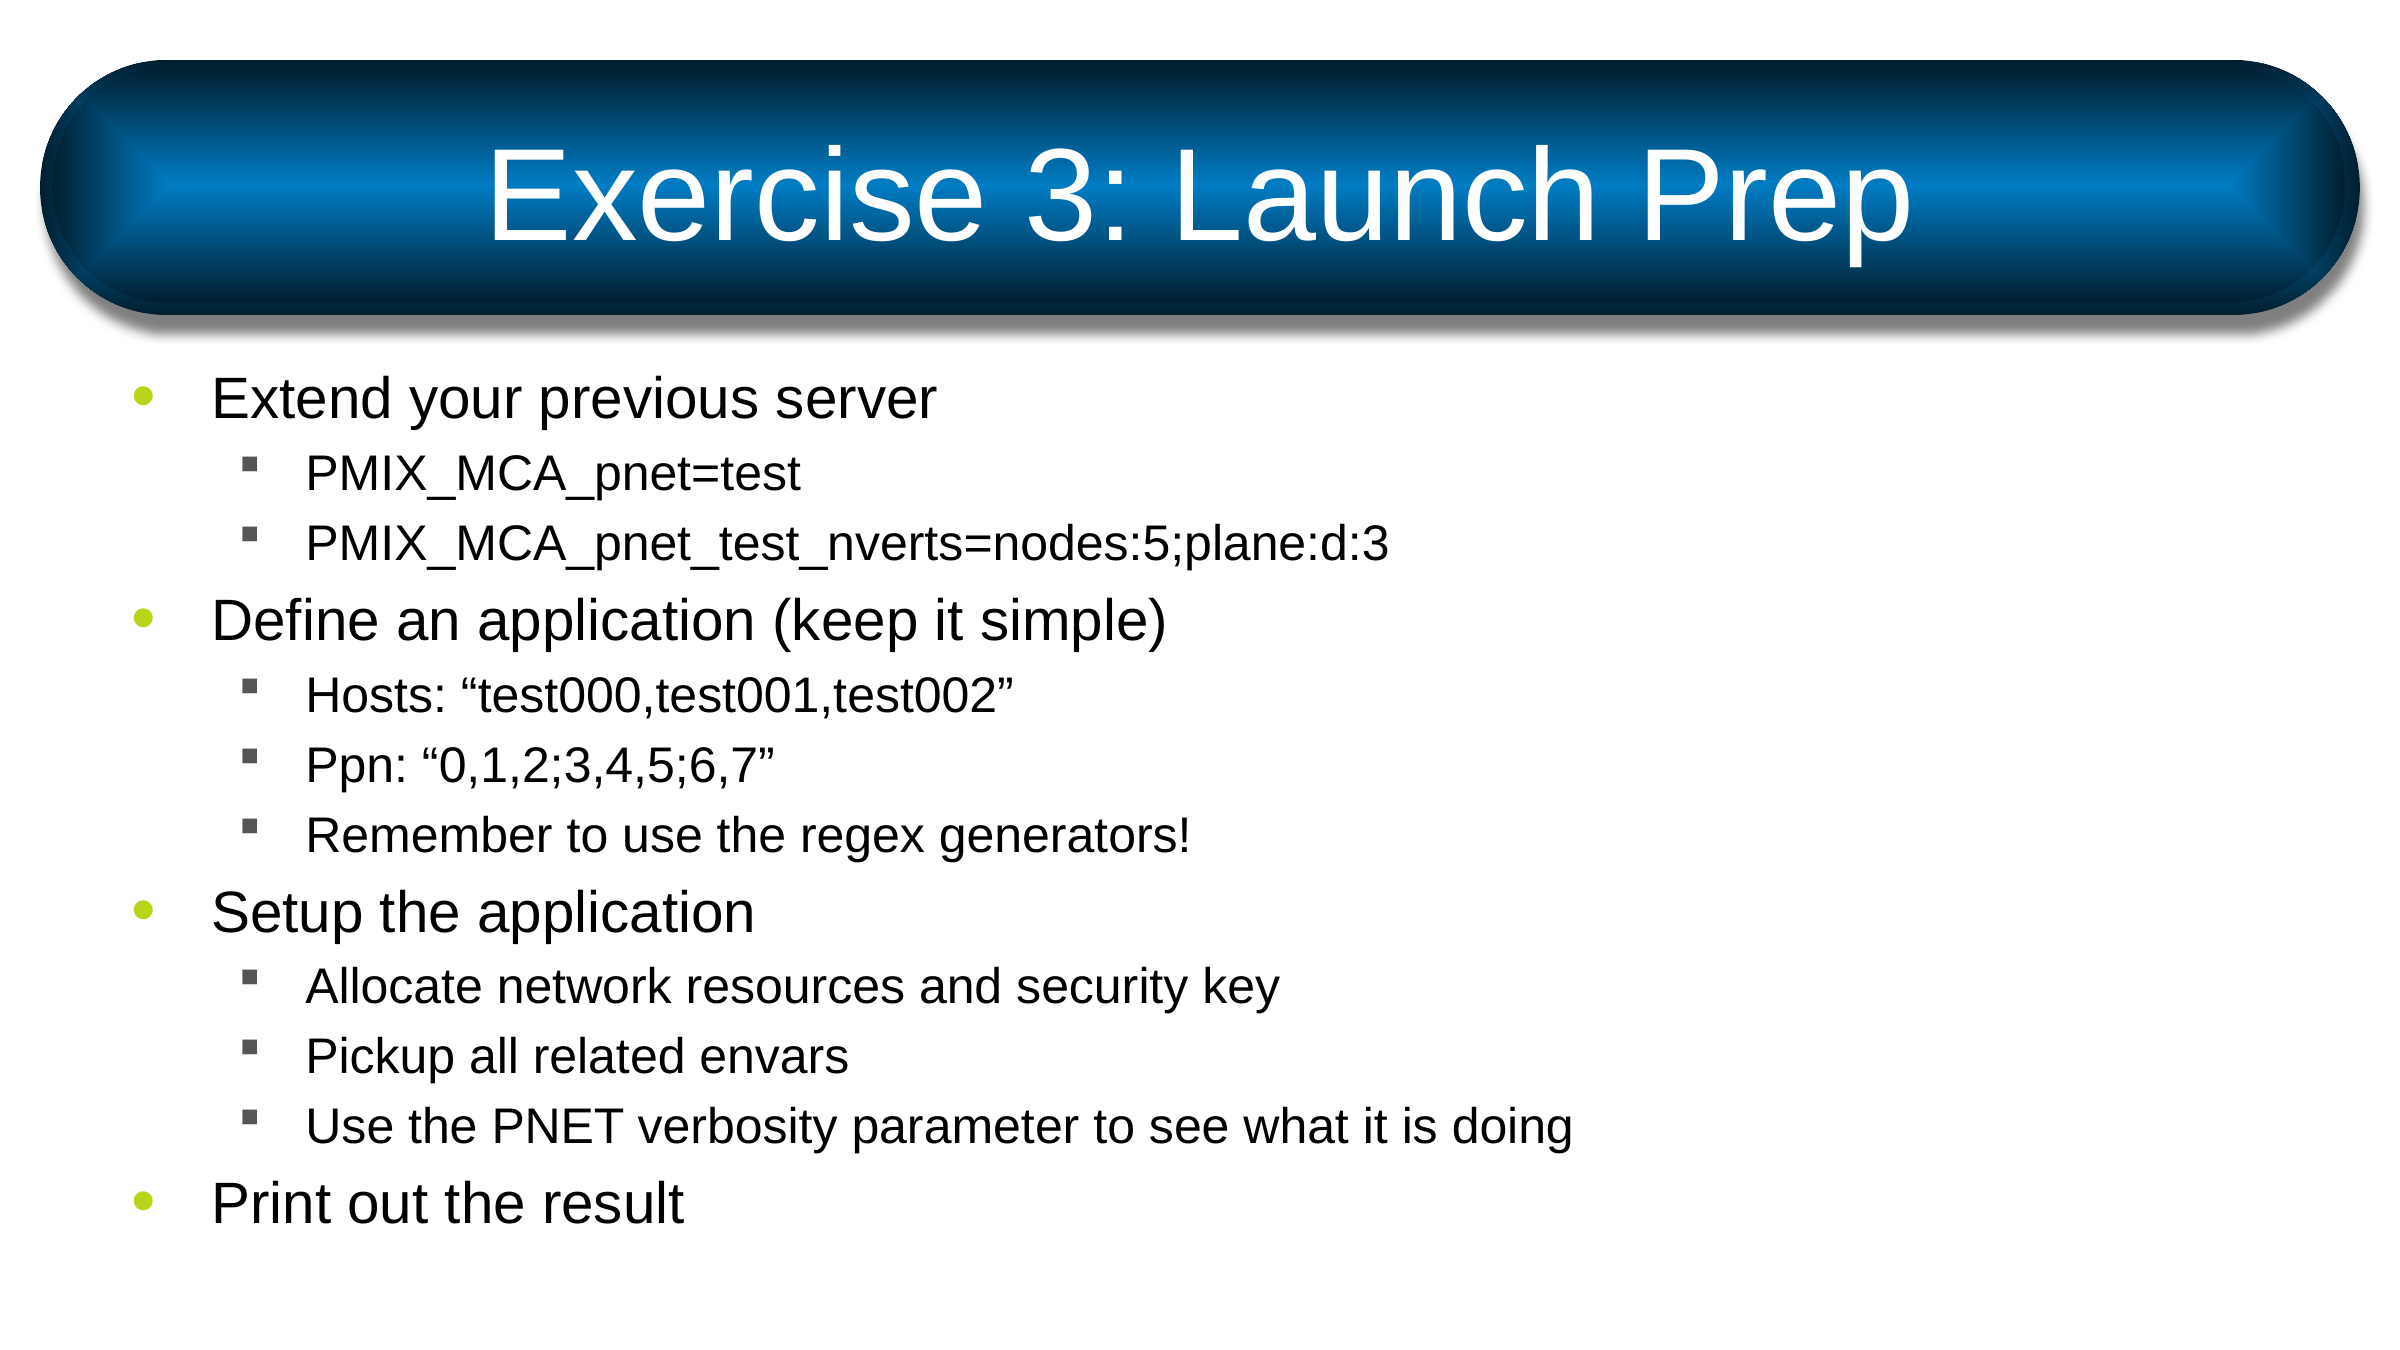

# Exercise 3: Launch Prep
Extend your previous server
PMIX_MCA_pnet=test
PMIX_MCA_pnet_test_nverts=nodes:5;plane:d:3
Define an application (keep it simple)
Hosts: “test000,test001,test002”
Ppn: “0,1,2;3,4,5;6,7”
Remember to use the regex generators!
Setup the application
Allocate network resources and security key
Pickup all related envars
Use the PNET verbosity parameter to see what it is doing
Print out the result